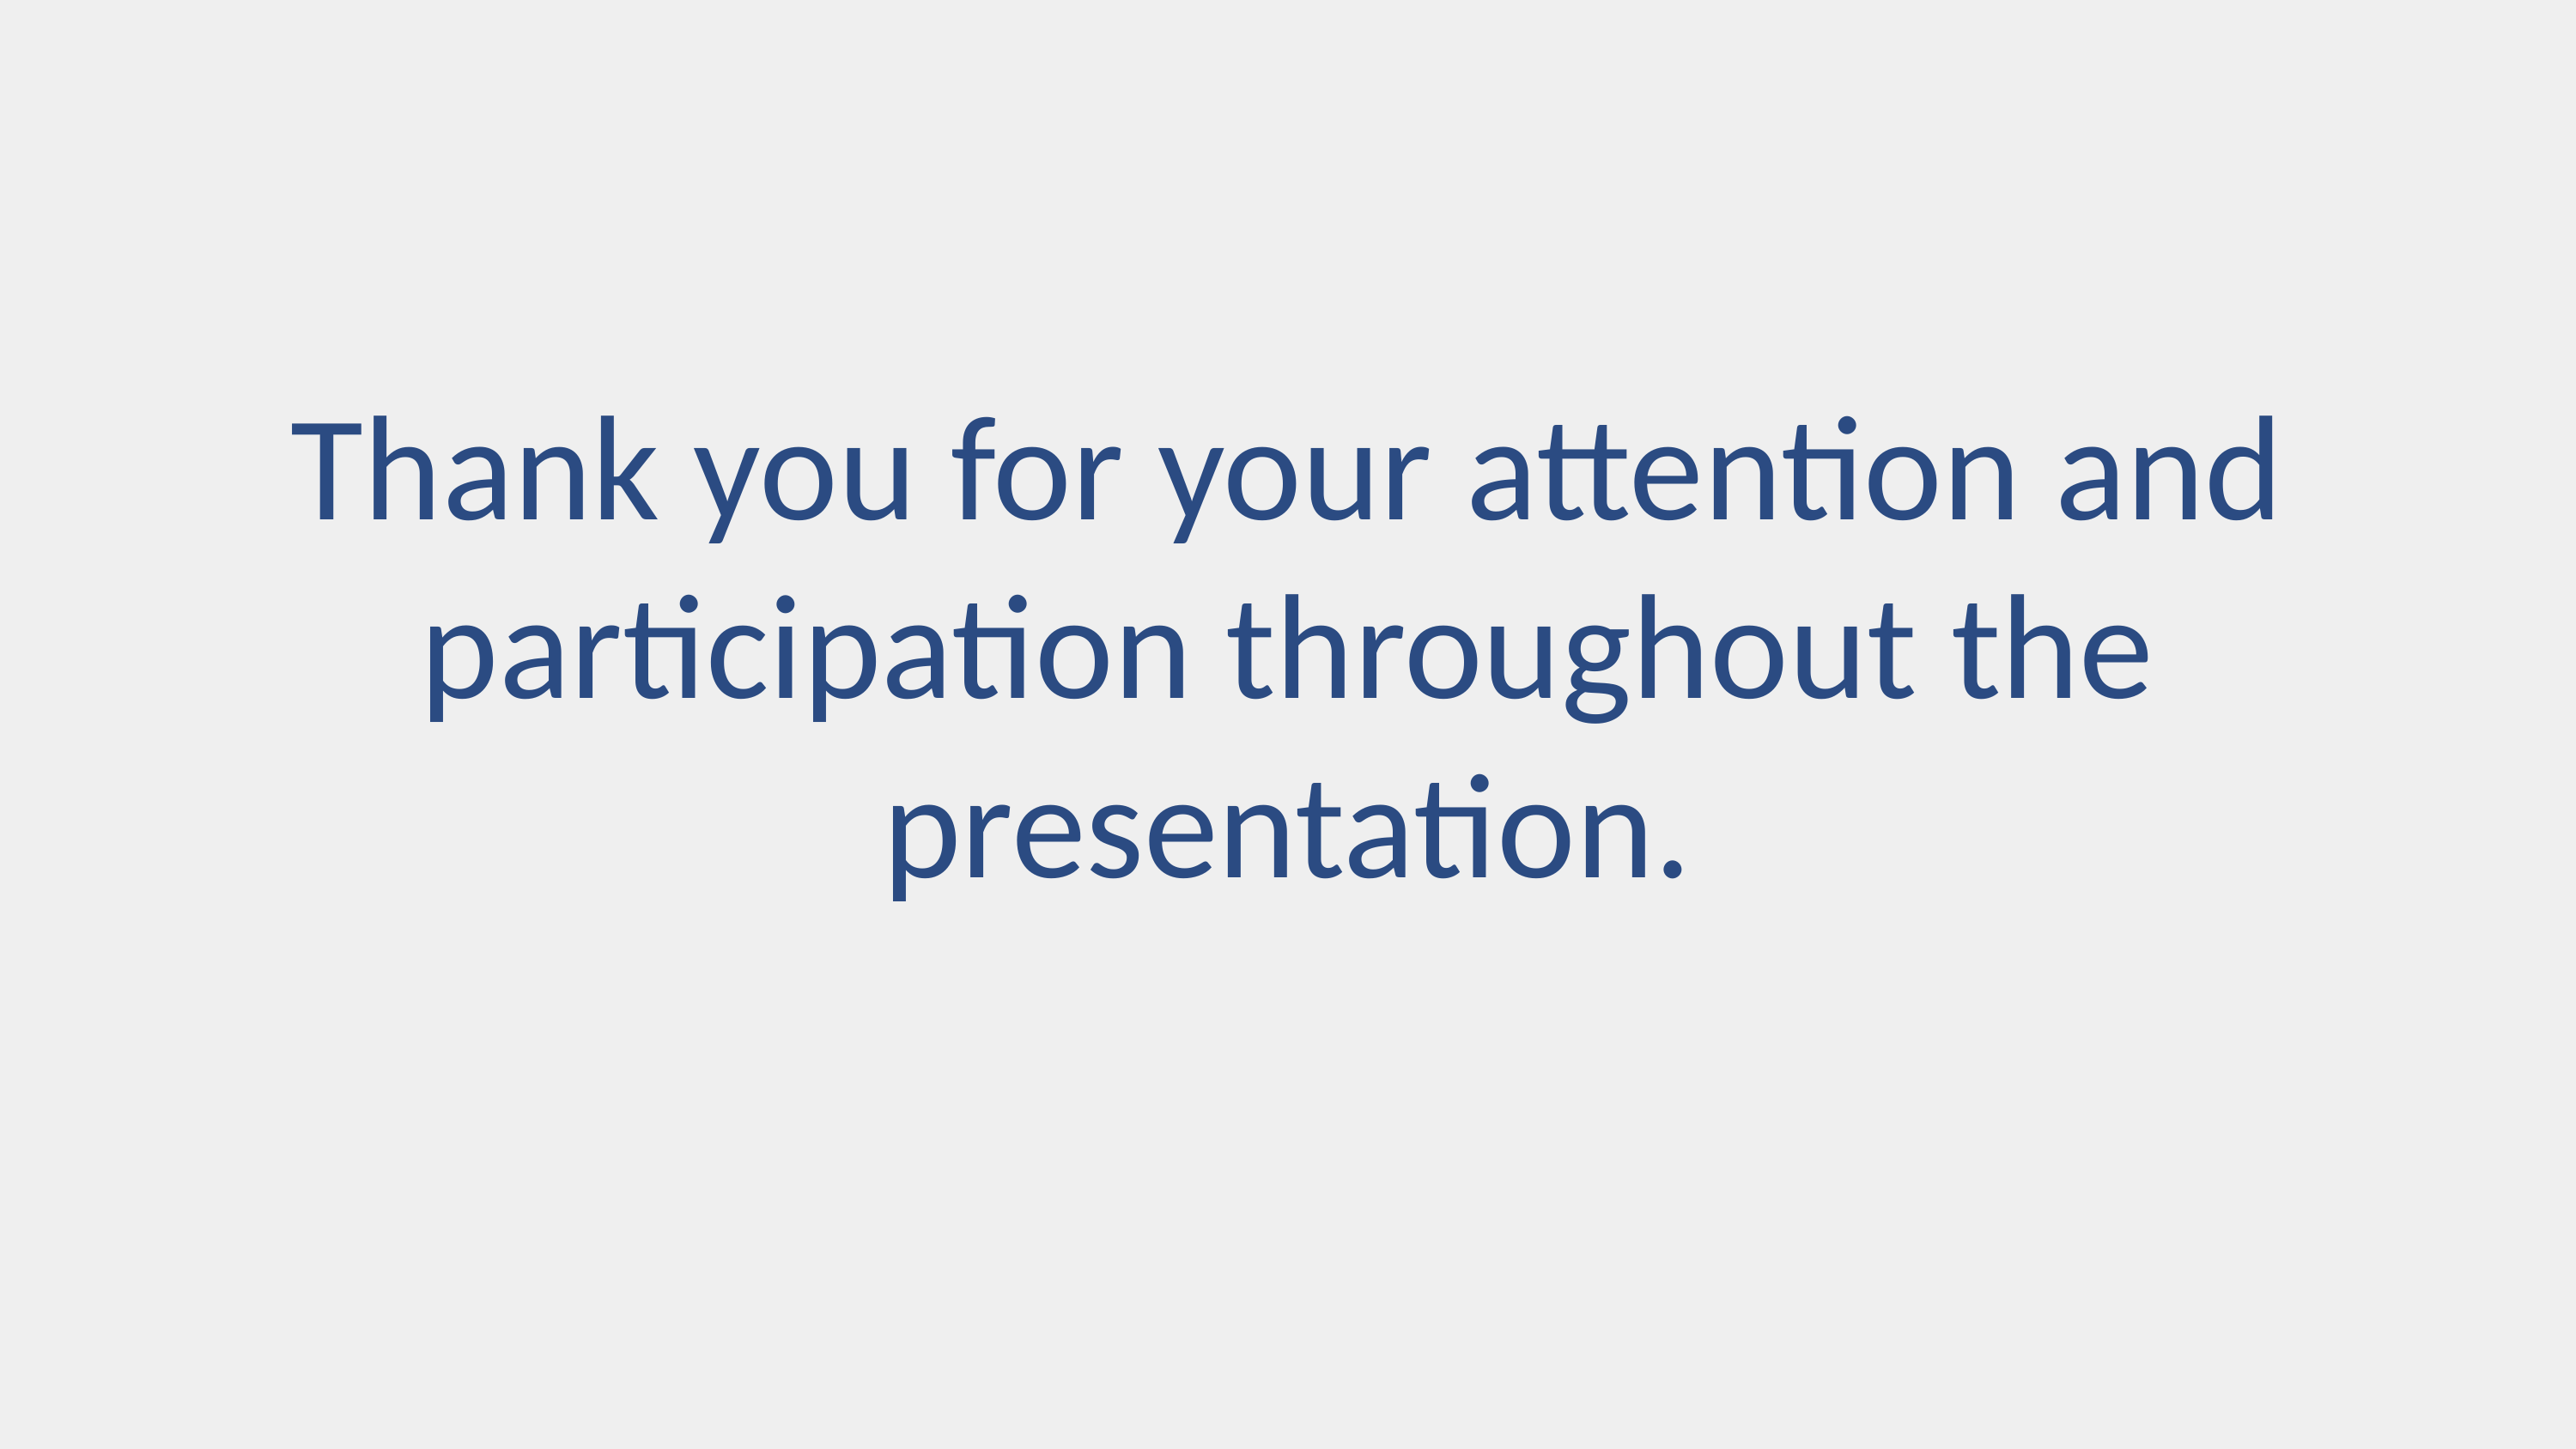

Thank you for your attention and participation throughout the presentation.